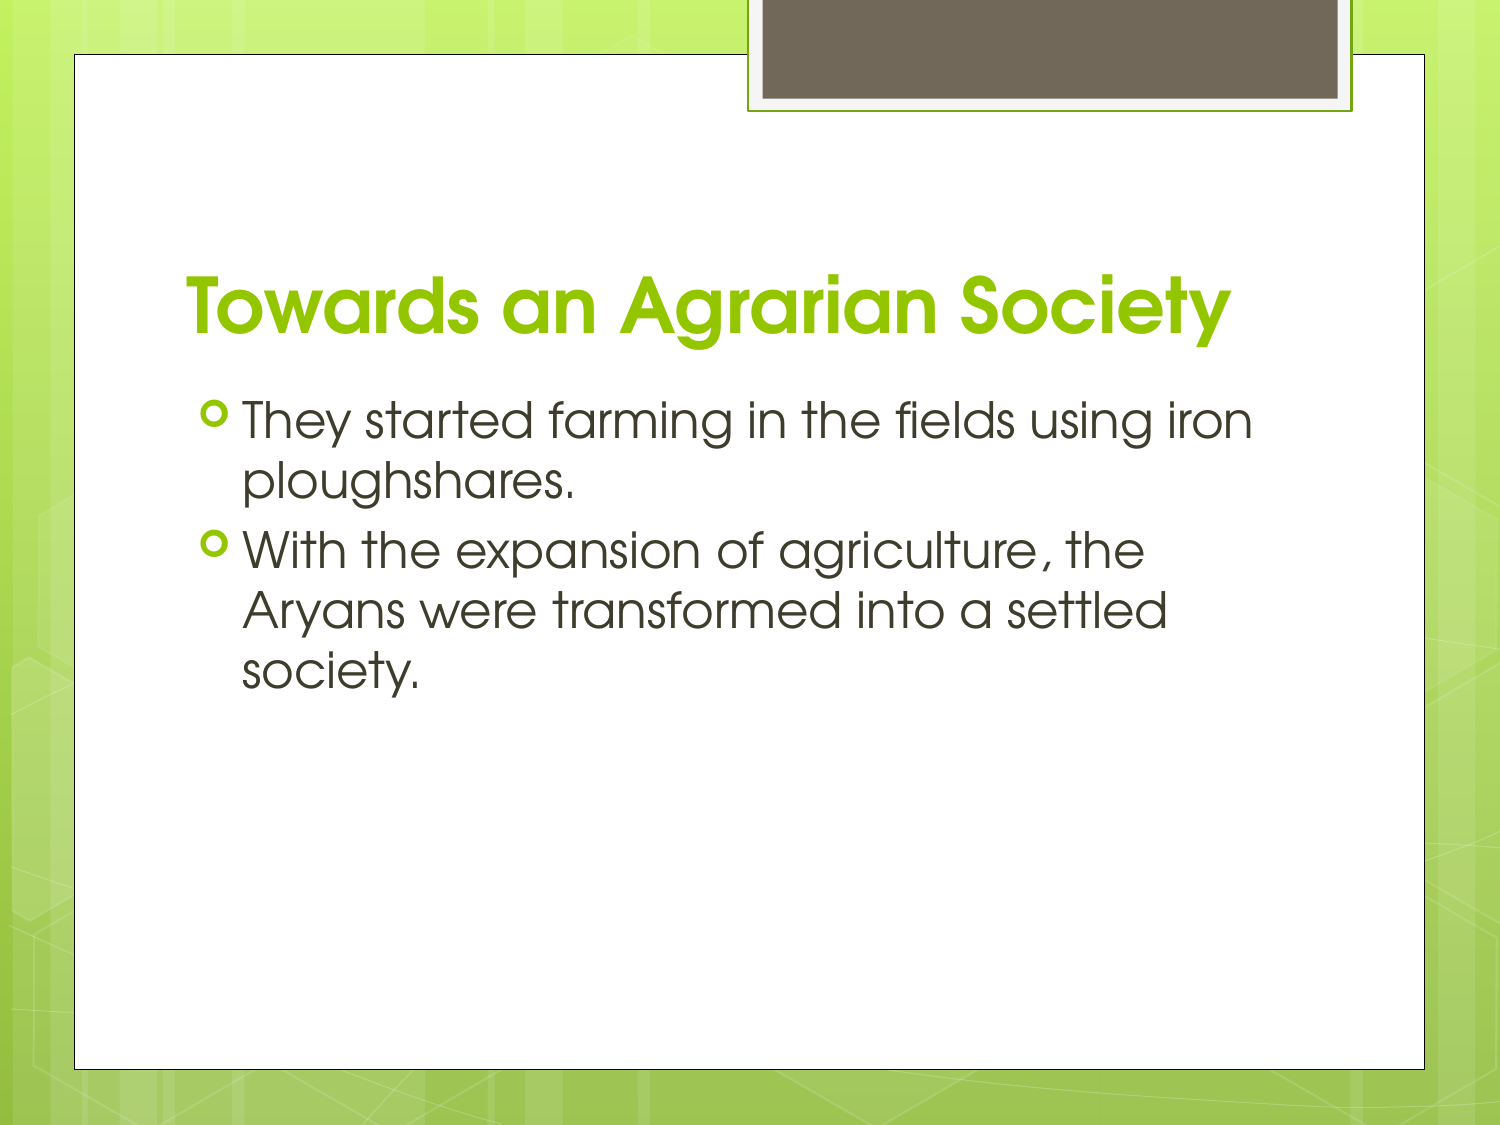

# Towards an Agrarian Society
They started farming in the fields using iron ploughshares.
With the expansion of agriculture, the Aryans were transformed into a settled society.